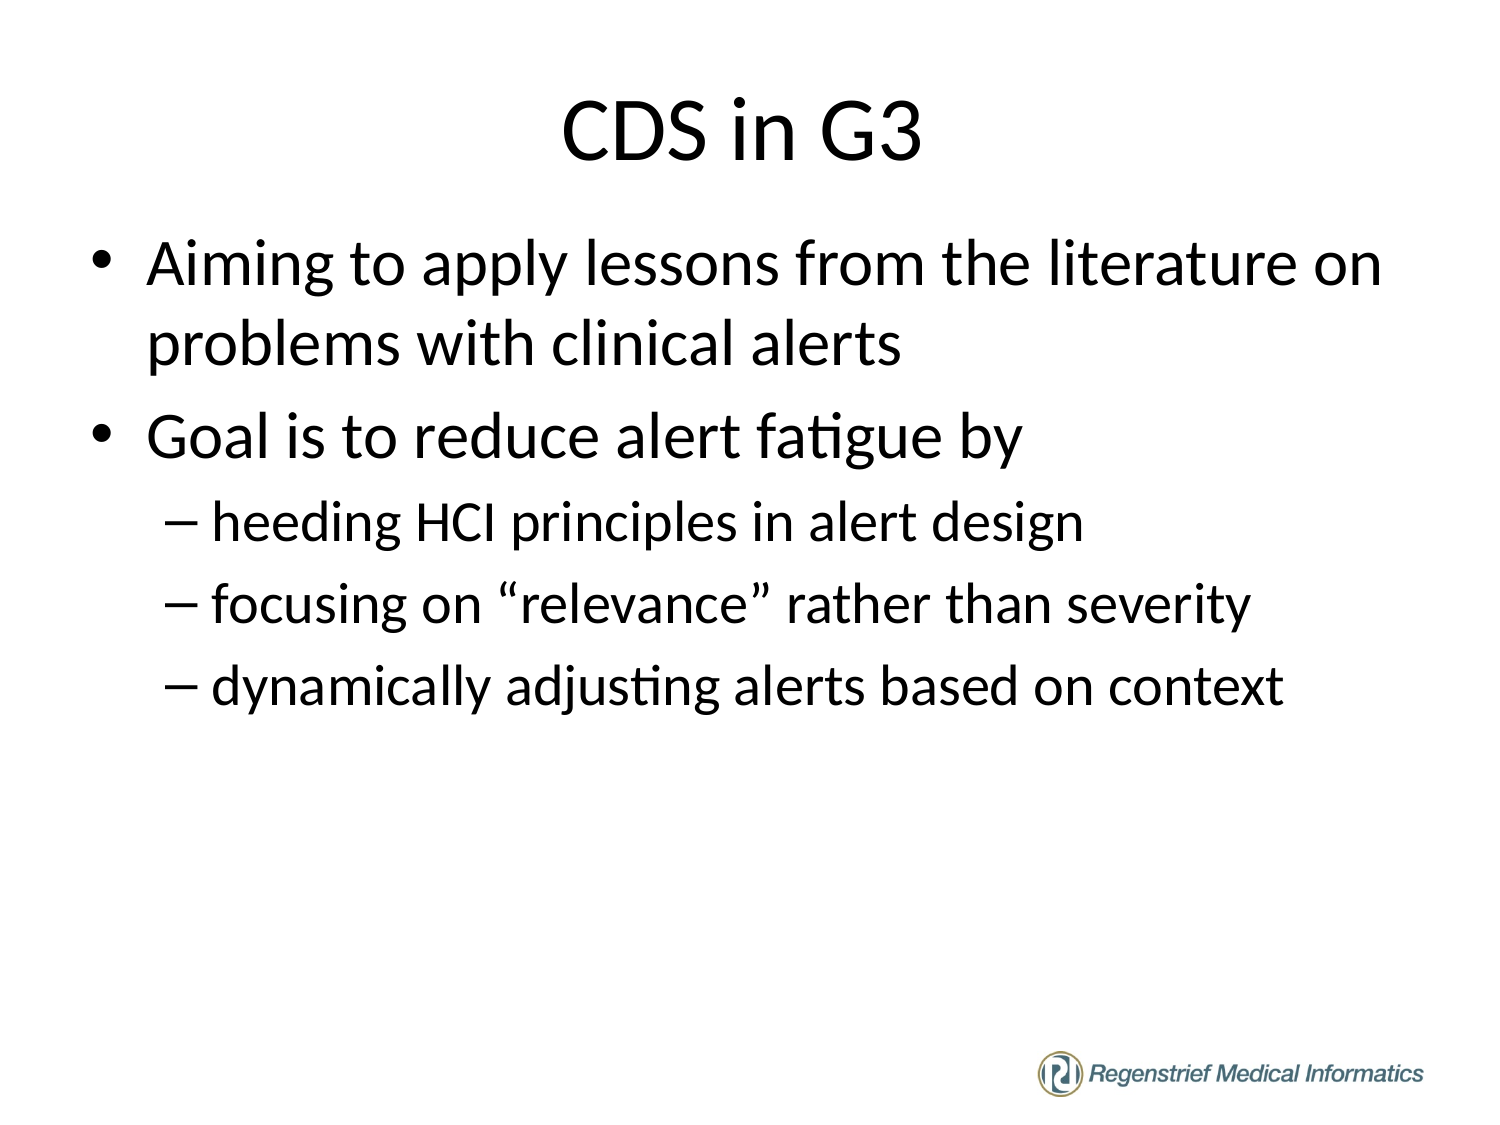

# CDS in G3
Aiming to apply lessons from the literature on problems with clinical alerts
Goal is to reduce alert fatigue by
heeding HCI principles in alert design
focusing on “relevance” rather than severity
dynamically adjusting alerts based on context